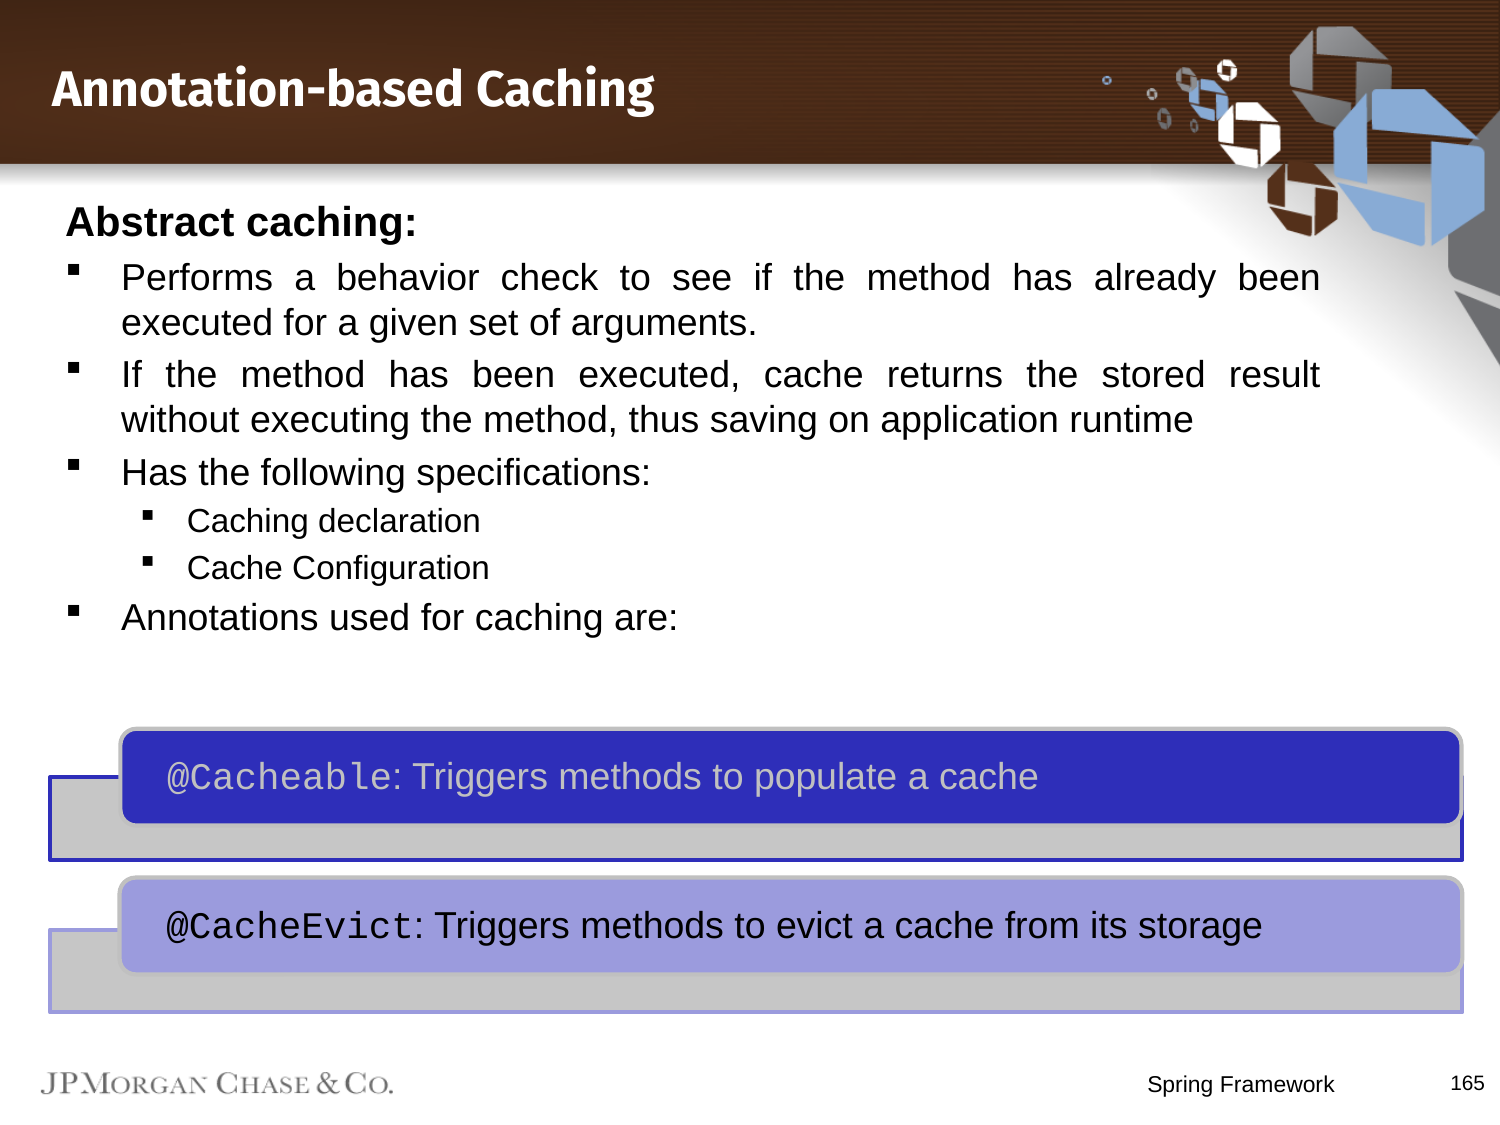

# Annotation-based Caching
Abstract caching:
Performs a behavior check to see if the method has already been executed for a given set of arguments.
If the method has been executed, cache returns the stored result without executing the method, thus saving on application runtime
Has the following specifications:
Caching declaration
Cache Configuration
Annotations used for caching are:

@Cacheable: Triggers methods to populate a cache
@CacheEvict: Triggers methods to evict a cache from its storage
Spring Framework
165